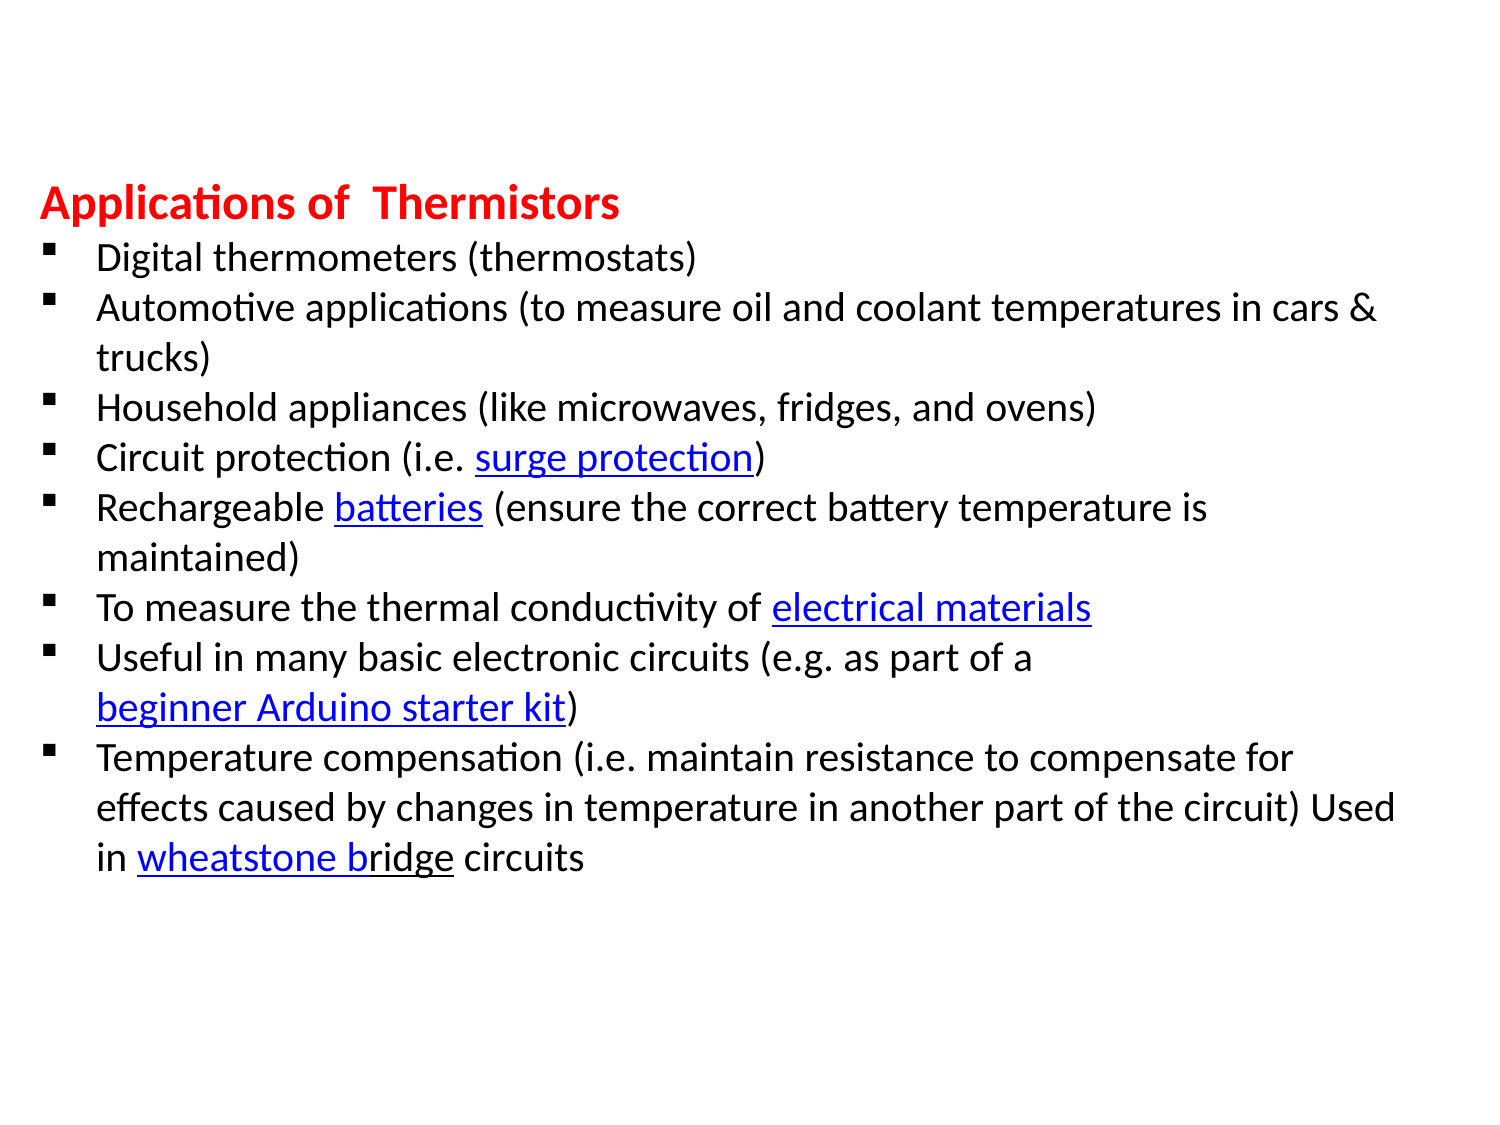

Applications of  Thermistors
Digital thermometers (thermostats)
Automotive applications (to measure oil and coolant temperatures in cars & trucks)
Household appliances (like microwaves, fridges, and ovens)
Circuit protection (i.e. surge protection)
Rechargeable batteries (ensure the correct battery temperature is maintained)
To measure the thermal conductivity of electrical materials
Useful in many basic electronic circuits (e.g. as part of a beginner Arduino starter kit)
Temperature compensation (i.e. maintain resistance to compensate for effects caused by changes in temperature in another part of the circuit) Used in wheatstone bridge circuits